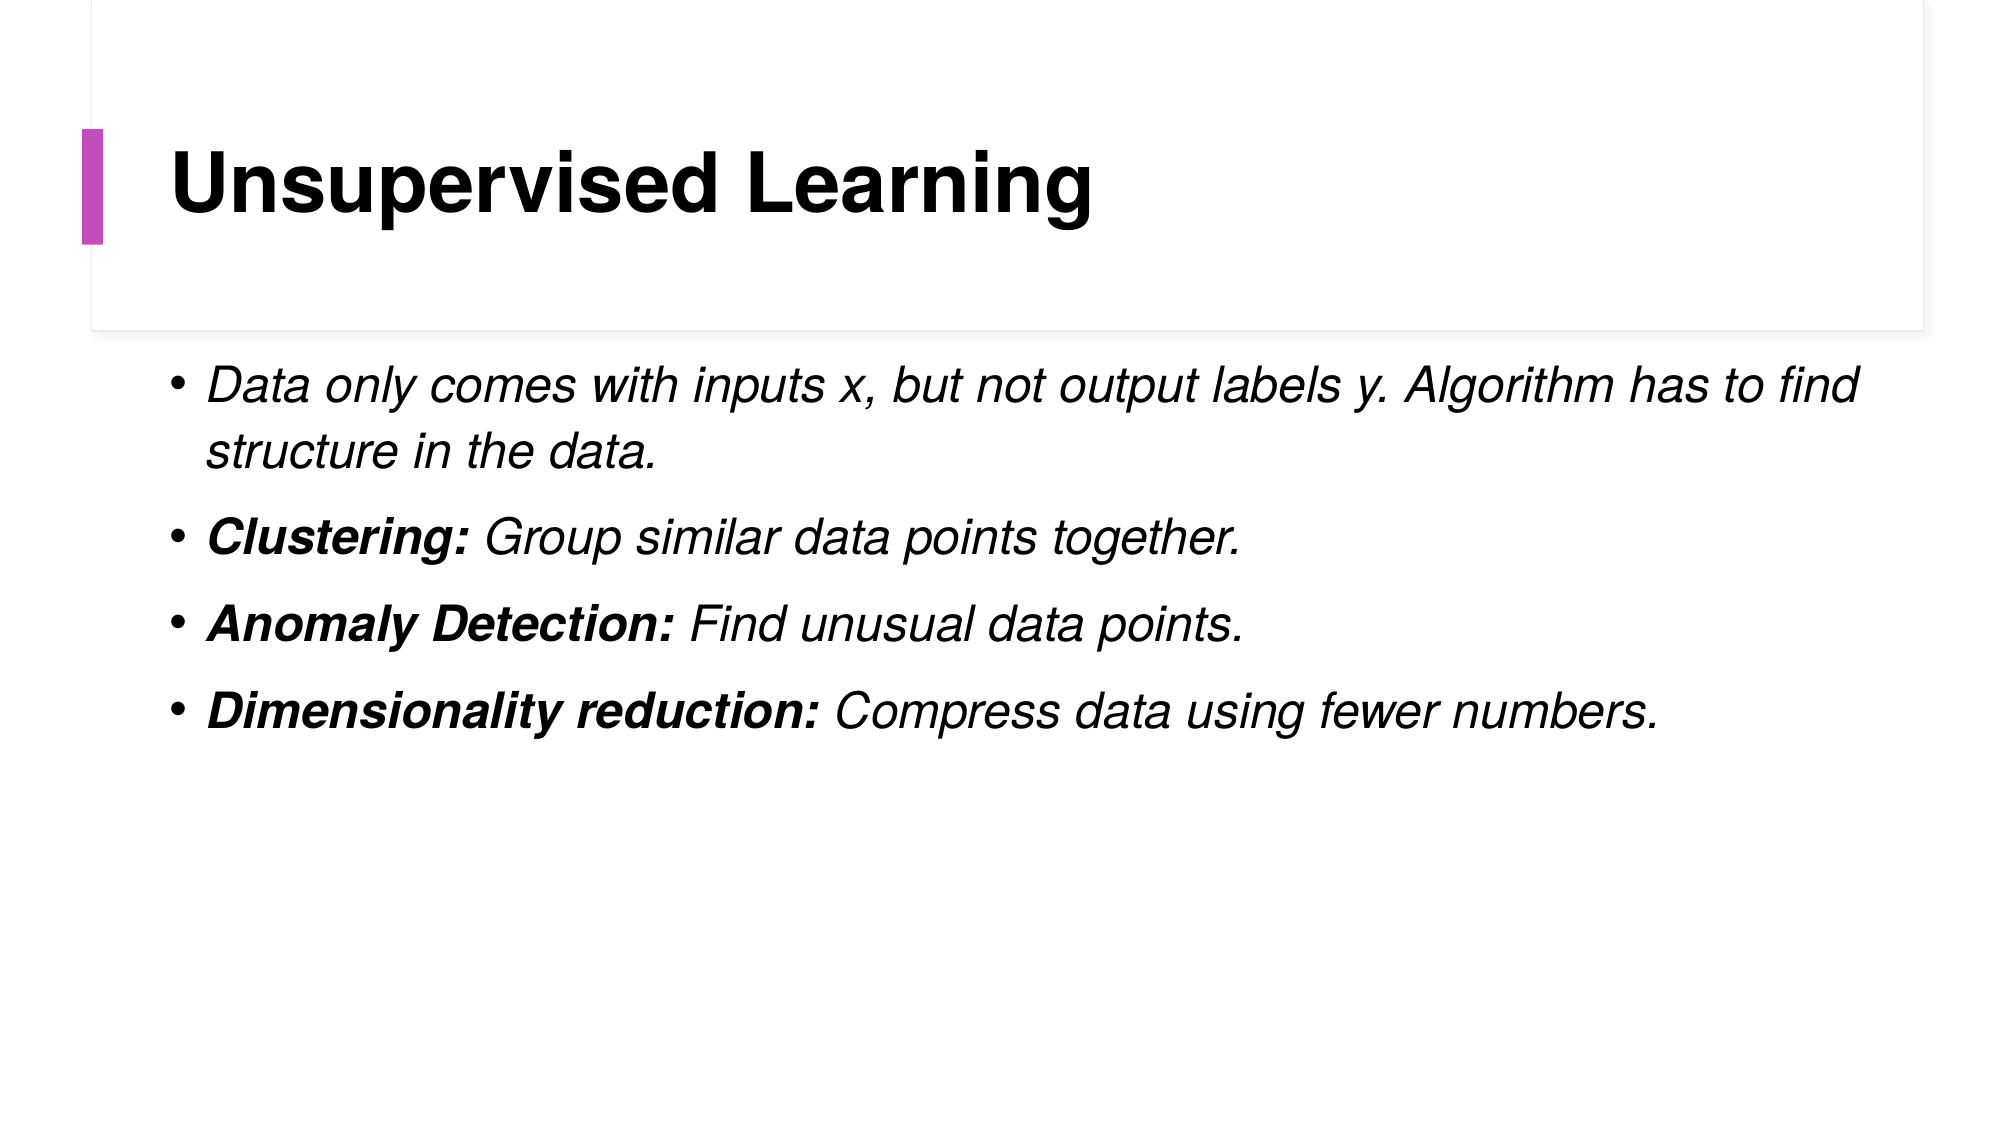

# Unsupervised Learning
Data only comes with inputs x, but not output labels y. Algorithm has to find structure in the data.
Clustering: Group similar data points together.
Anomaly Detection: Find unusual data points.
Dimensionality reduction: Compress data using fewer numbers.